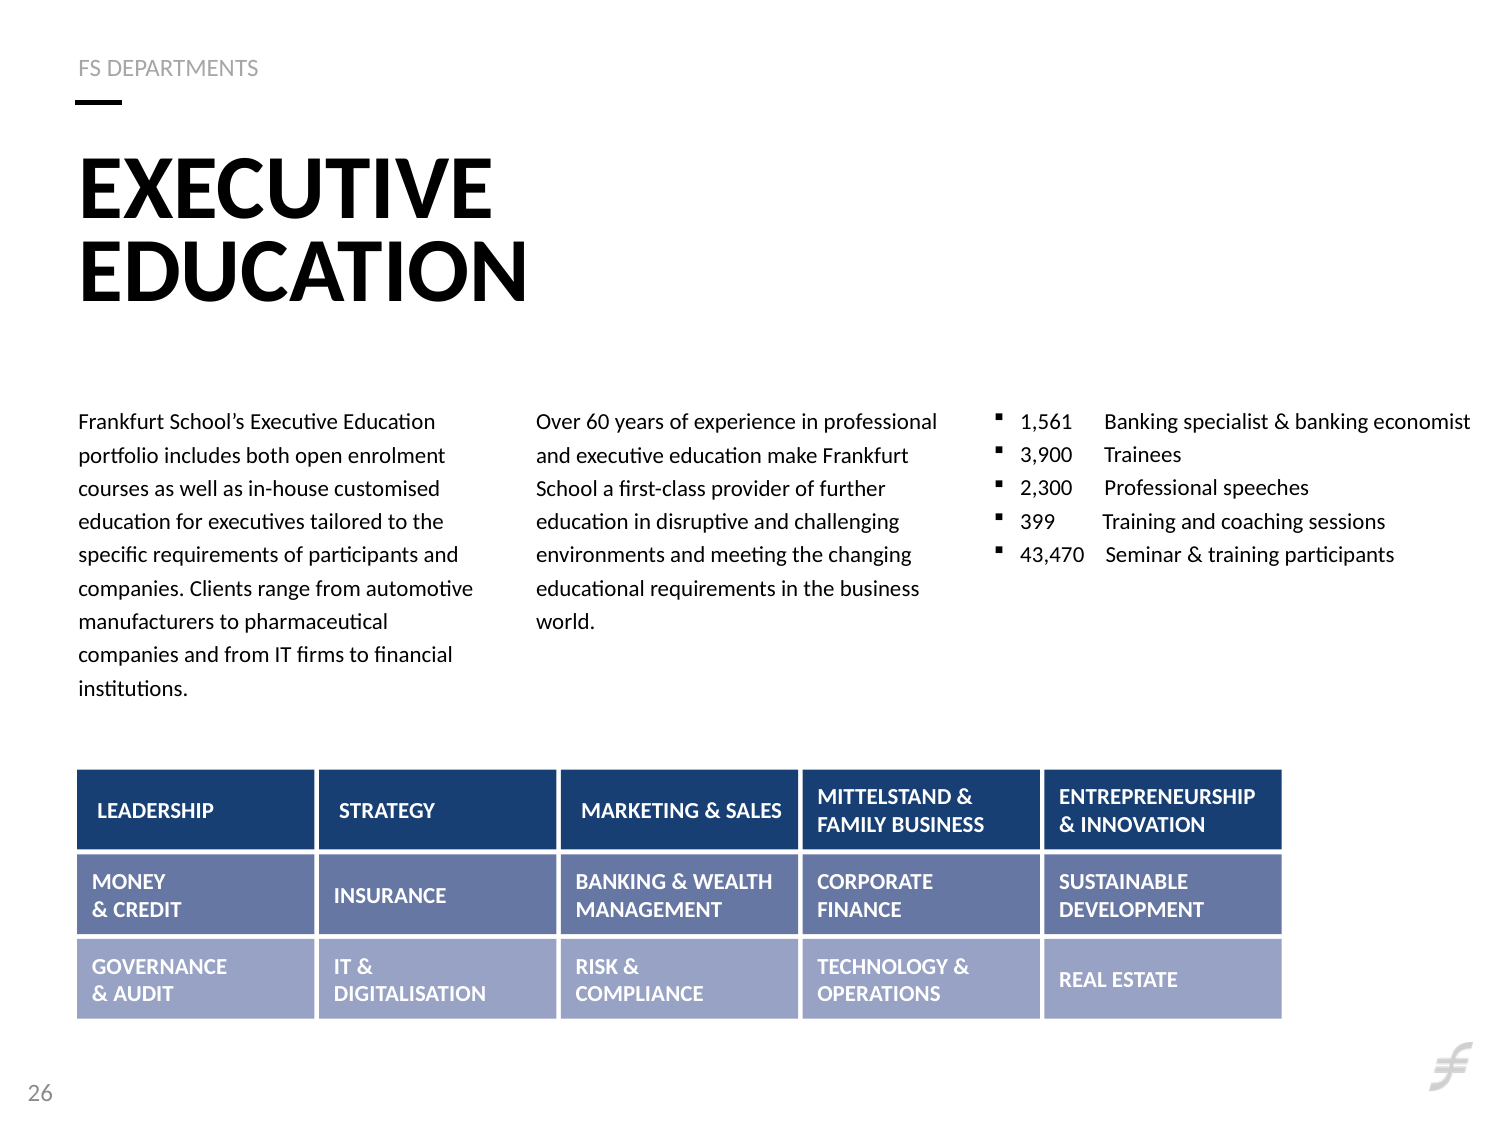

Fs departments
# Executive education
   1,561      Banking specialist & banking economist
   3,900      Trainees
   2,300      Professional speeches
   399         Training and coaching sessions
   43,470    Seminar & training participants

Frankfurt School’s Executive Education portfolio includes both open enrolment courses as well as in-house customised education for executives tailored to the specific requirements of participants and companies. Clients range from automotive manufacturers to pharmaceutical companies and from IT firms to financial institutions.

Over 60 years of experience in professional and executive education make Frankfurt School a first-class provider of further education in disruptive and challenging environments and meeting the changing educational requirements in the business world.

 LEADERSHIP
 STRATEGY
 MARKETING & SALES
MITTELSTAND & FAMILY BUSINESS
ENTREPRENEURSHIP & INNOVATION
MONEY
& CREDIT
INSURANCE
BANKING & WEALTH
MANAGEMENT
CORPORATE
FINANCE
SUSTAINABLE
DEVELOPMENT
GOVERNANCE
& AUDIT
IT &
DIGITALISATION
RISK &
COMPLIANCE

TECHNOLOGY &
OPERATIONS

REAL ESTATE